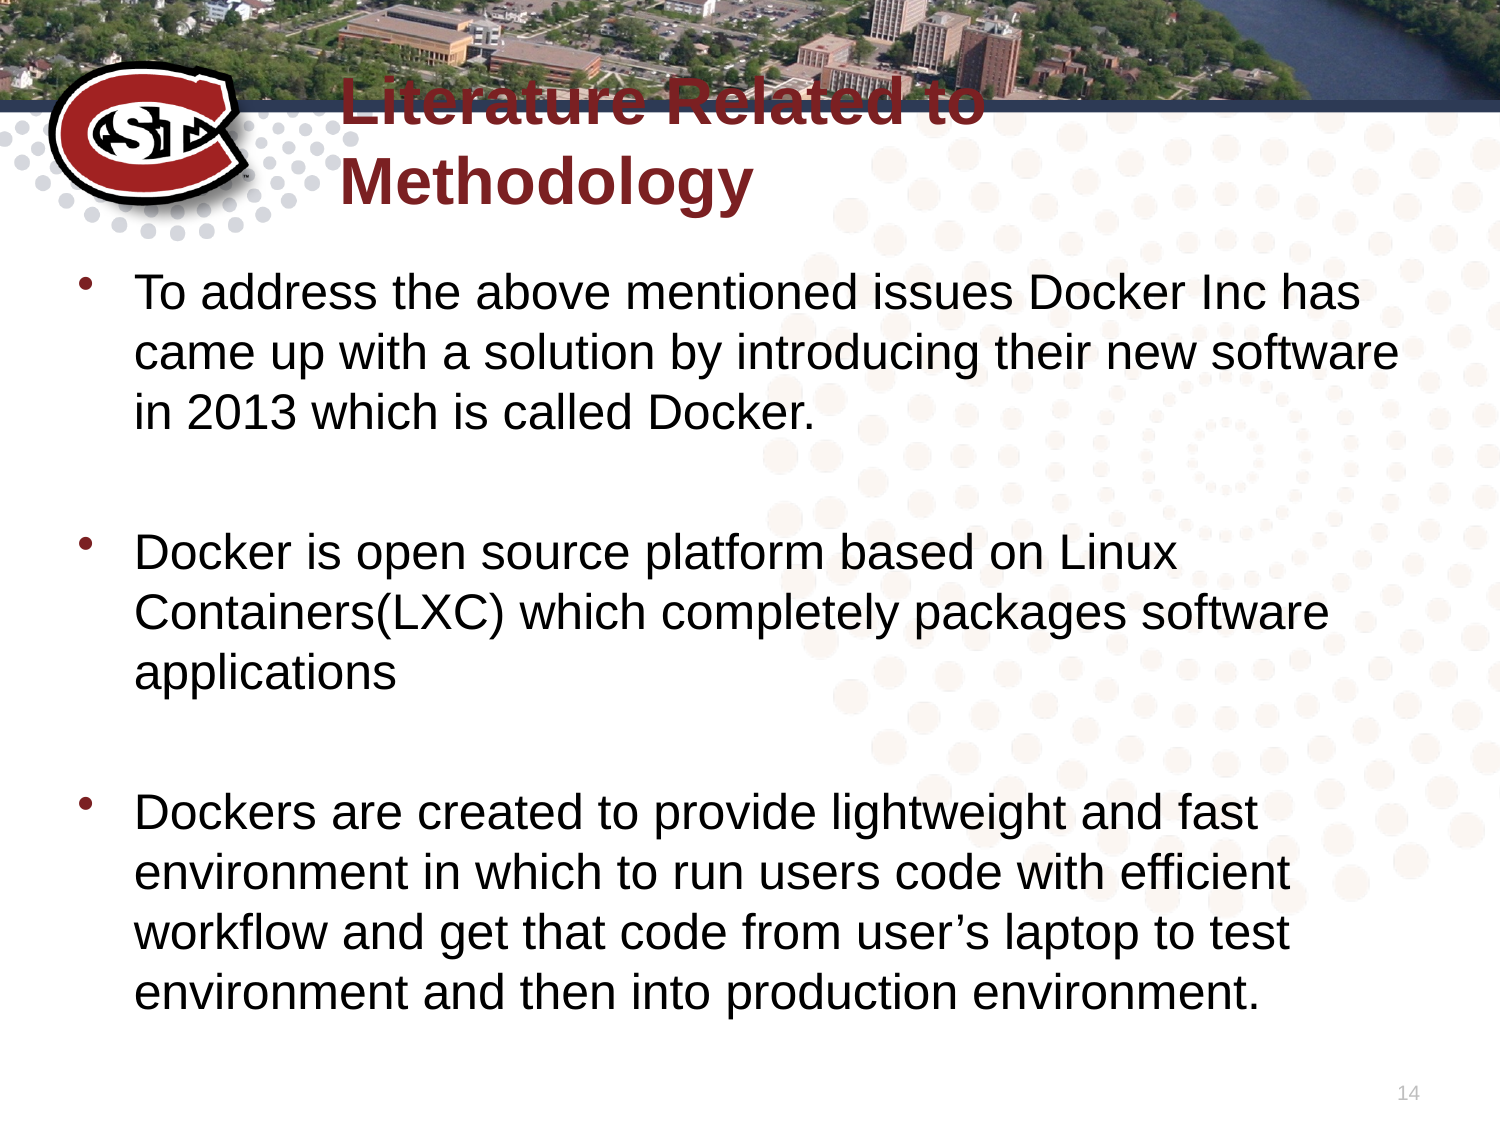

# Literature Related to Methodology
To address the above mentioned issues Docker Inc has came up with a solution by introducing their new software in 2013 which is called Docker.

Docker is open source platform based on Linux Containers(LXC) which completely packages software applications

Dockers are created to provide lightweight and fast environment in which to run users code with efficient workflow and get that code from user’s laptop to test environment and then into production environment.

14